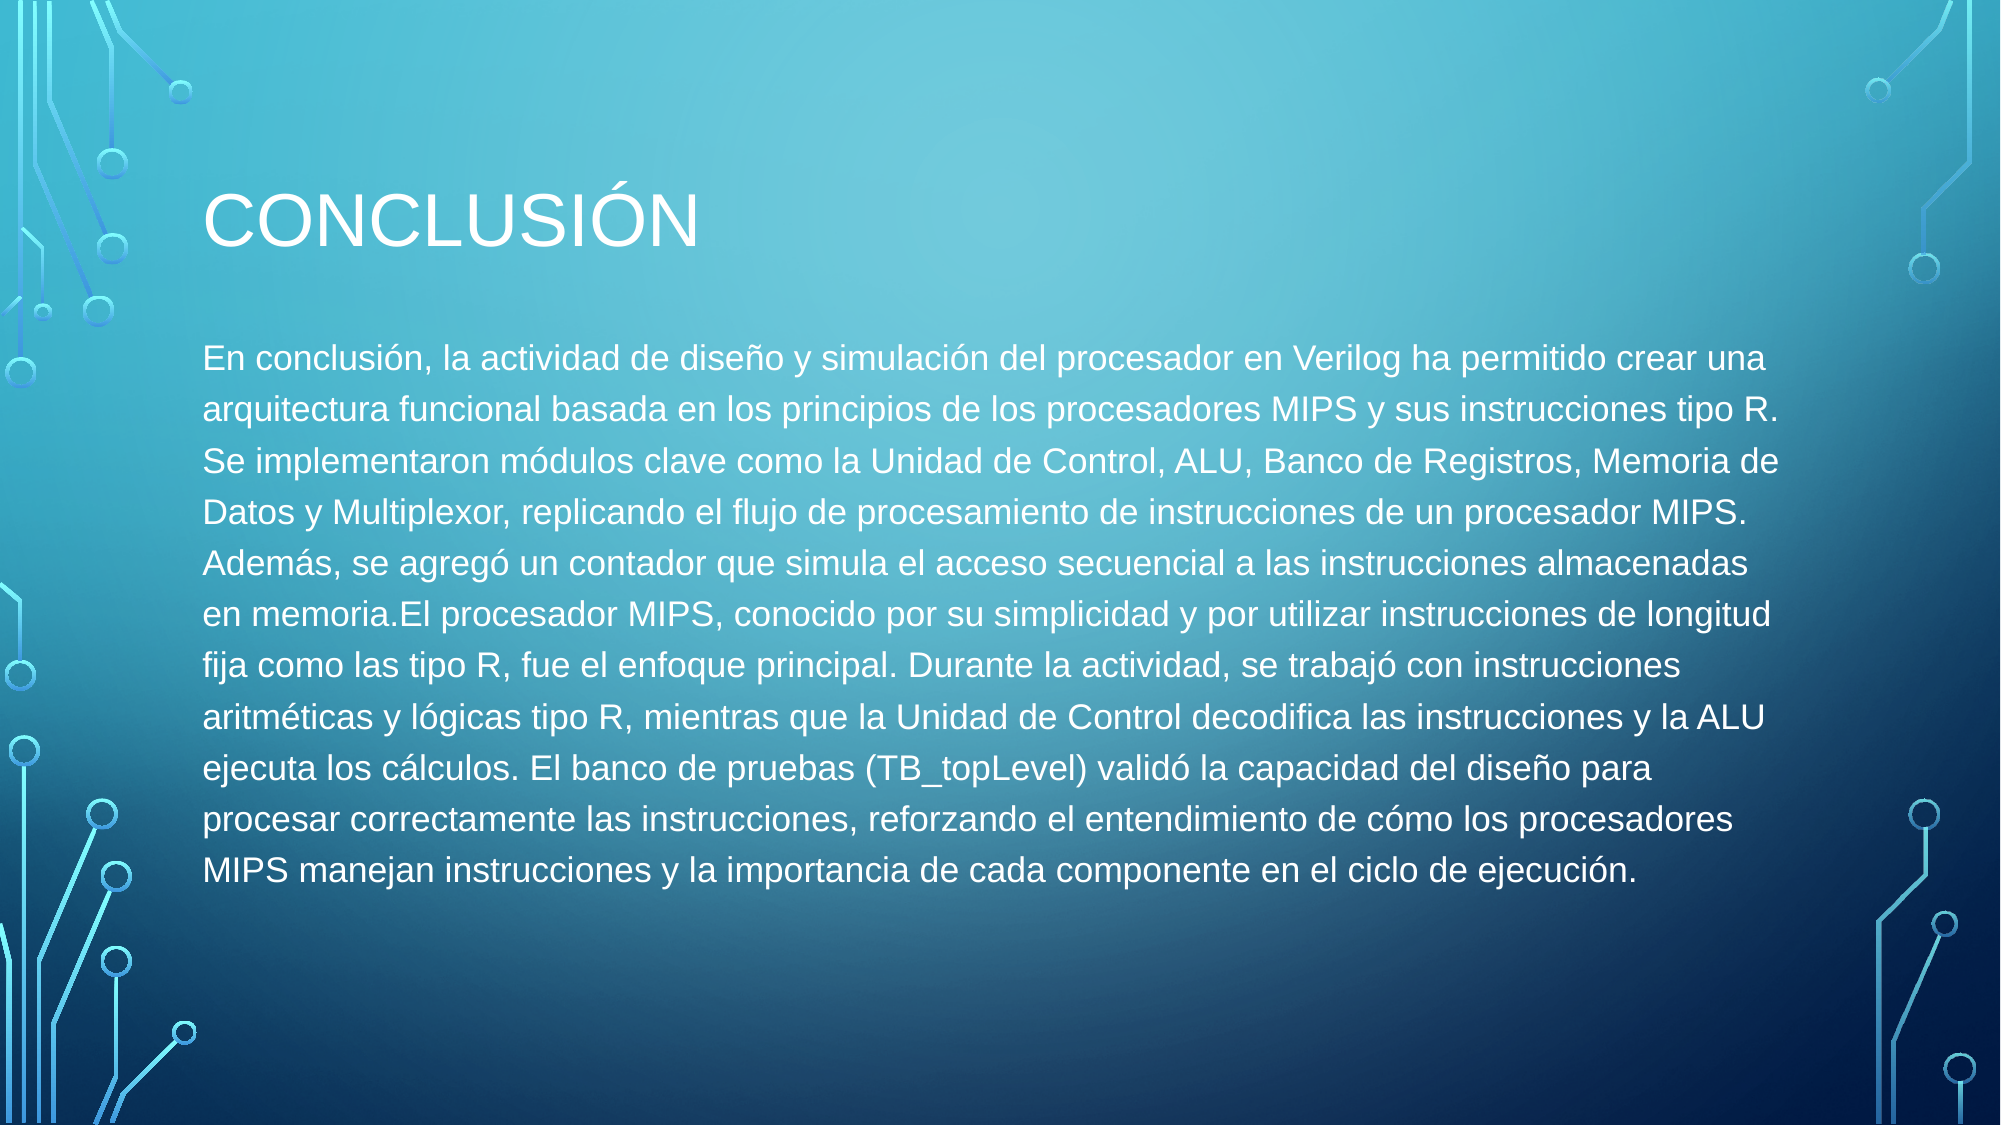

# Conclusión
En conclusión, la actividad de diseño y simulación del procesador en Verilog ha permitido crear una arquitectura funcional basada en los principios de los procesadores MIPS y sus instrucciones tipo R. Se implementaron módulos clave como la Unidad de Control, ALU, Banco de Registros, Memoria de Datos y Multiplexor, replicando el flujo de procesamiento de instrucciones de un procesador MIPS. Además, se agregó un contador que simula el acceso secuencial a las instrucciones almacenadas en memoria.El procesador MIPS, conocido por su simplicidad y por utilizar instrucciones de longitud fija como las tipo R, fue el enfoque principal. Durante la actividad, se trabajó con instrucciones aritméticas y lógicas tipo R, mientras que la Unidad de Control decodifica las instrucciones y la ALU ejecuta los cálculos. El banco de pruebas (TB_topLevel) validó la capacidad del diseño para procesar correctamente las instrucciones, reforzando el entendimiento de cómo los procesadores MIPS manejan instrucciones y la importancia de cada componente en el ciclo de ejecución.